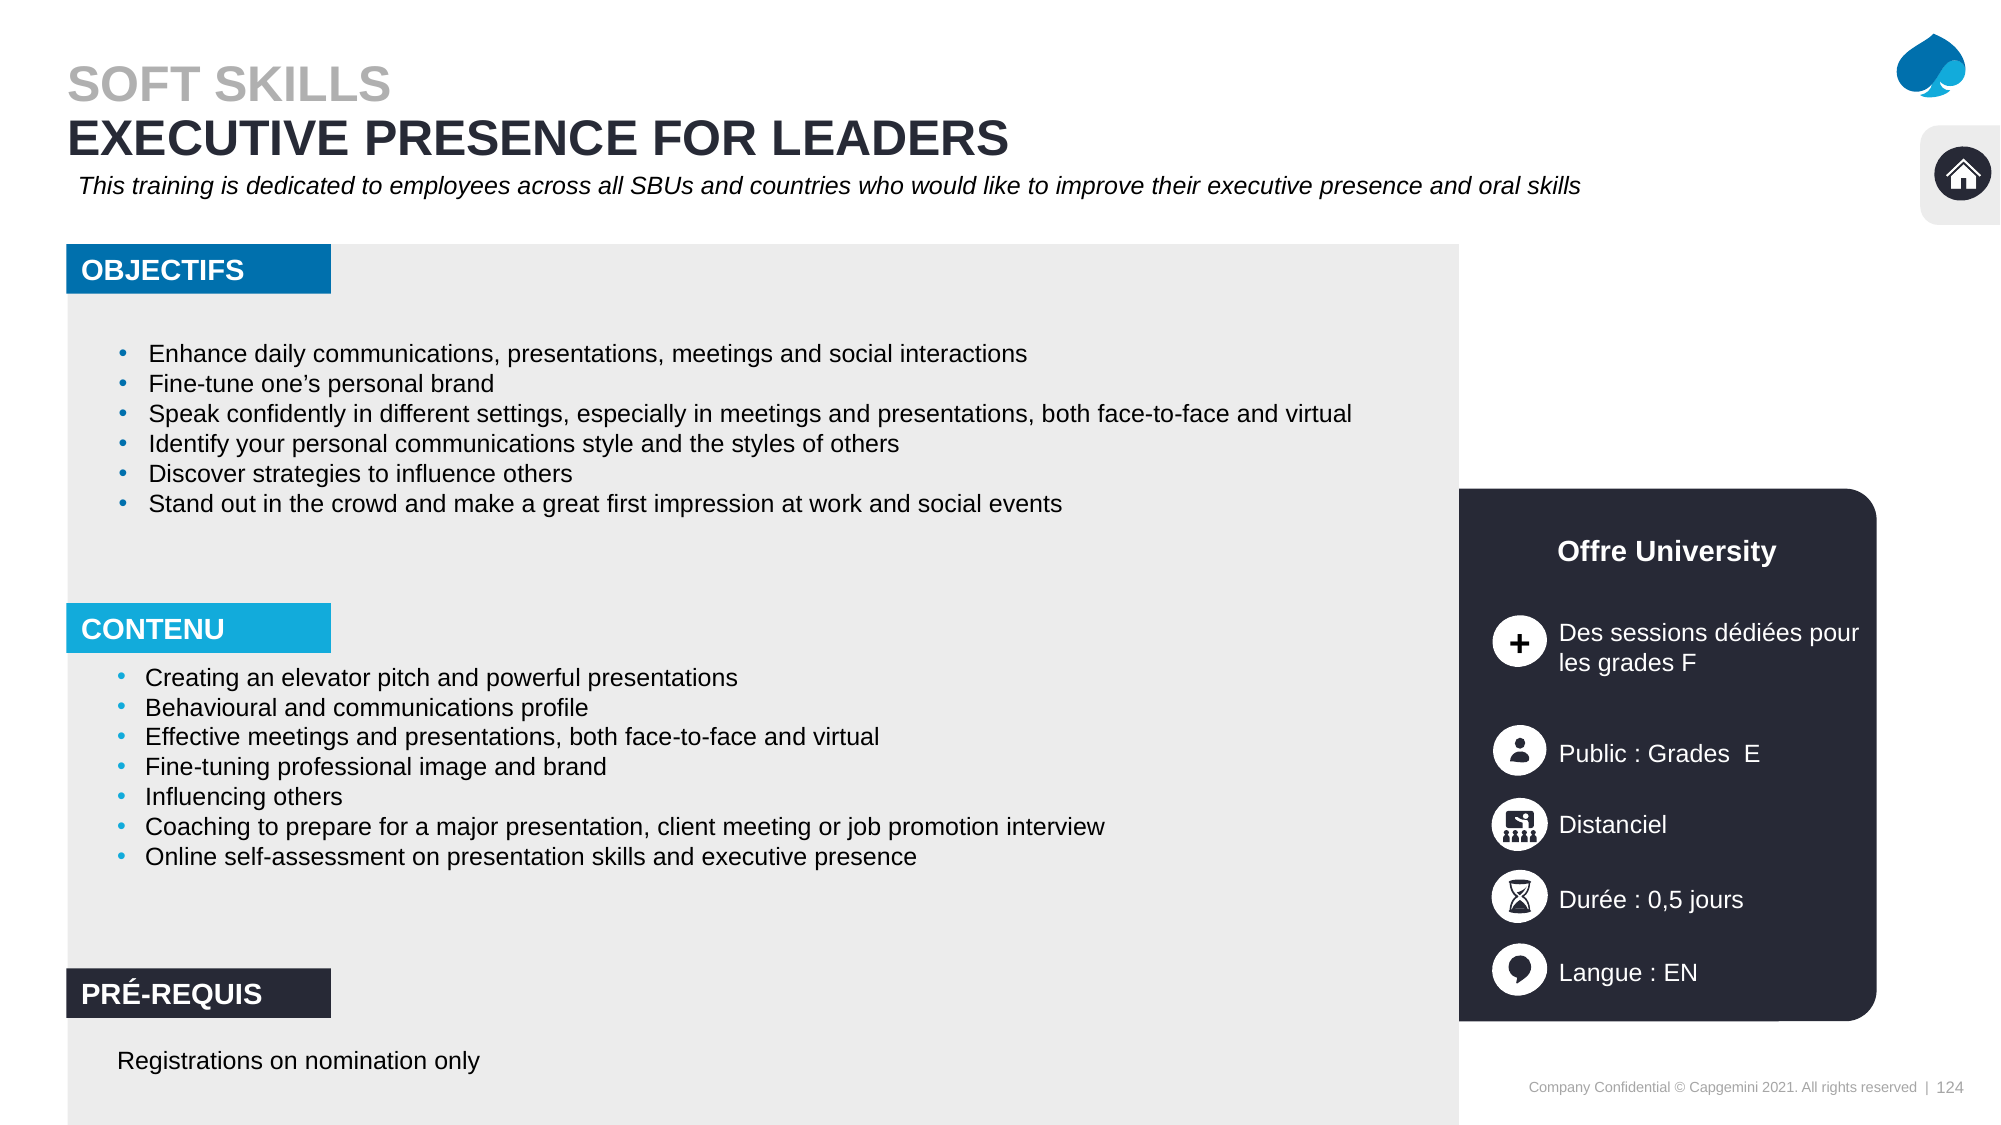

Soft skills
Executive presence for leaders
This training is dedicated to employees across all SBUs and countries who would like to improve their executive presence and oral skills
OBJECTIFS

Enhance daily communications, presentations, meetings and social interactions
Fine-tune one’s personal brand
Speak confidently in different settings, especially in meetings and presentations, both face-to-face and virtual
Identify your personal communications style and the styles of others
Discover strategies to influence others
Stand out in the crowd and make a great first impression at work and social events
Offre University

CONTENU
+
Des sessions dédiées pour les grades F
Creating an elevator pitch and powerful presentations
Behavioural and communications profile
Effective meetings and presentations, both face-to-face and virtual
Fine-tuning professional image and brand
Influencing others
Coaching to prepare for a major presentation, client meeting or job promotion interview
Online self-assessment on presentation skills and executive presence

Public : Grades  E

Distanciel

Durée : 0,5 jours

Langue : EN
PRé-REQUIS
Registrations on nomination only